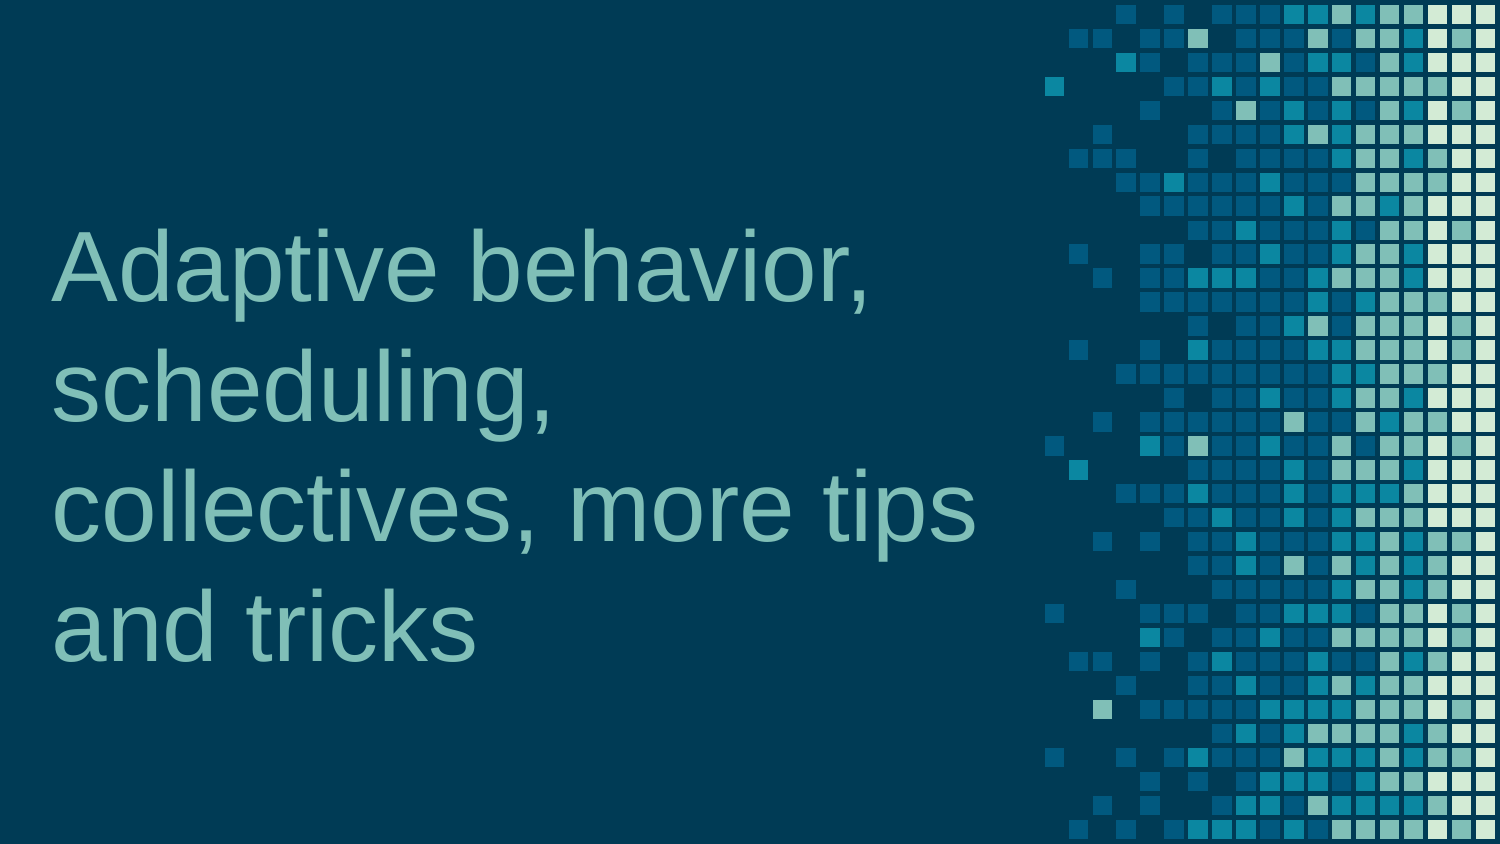

# Adaptive behavior, scheduling, collectives, more tips and tricks